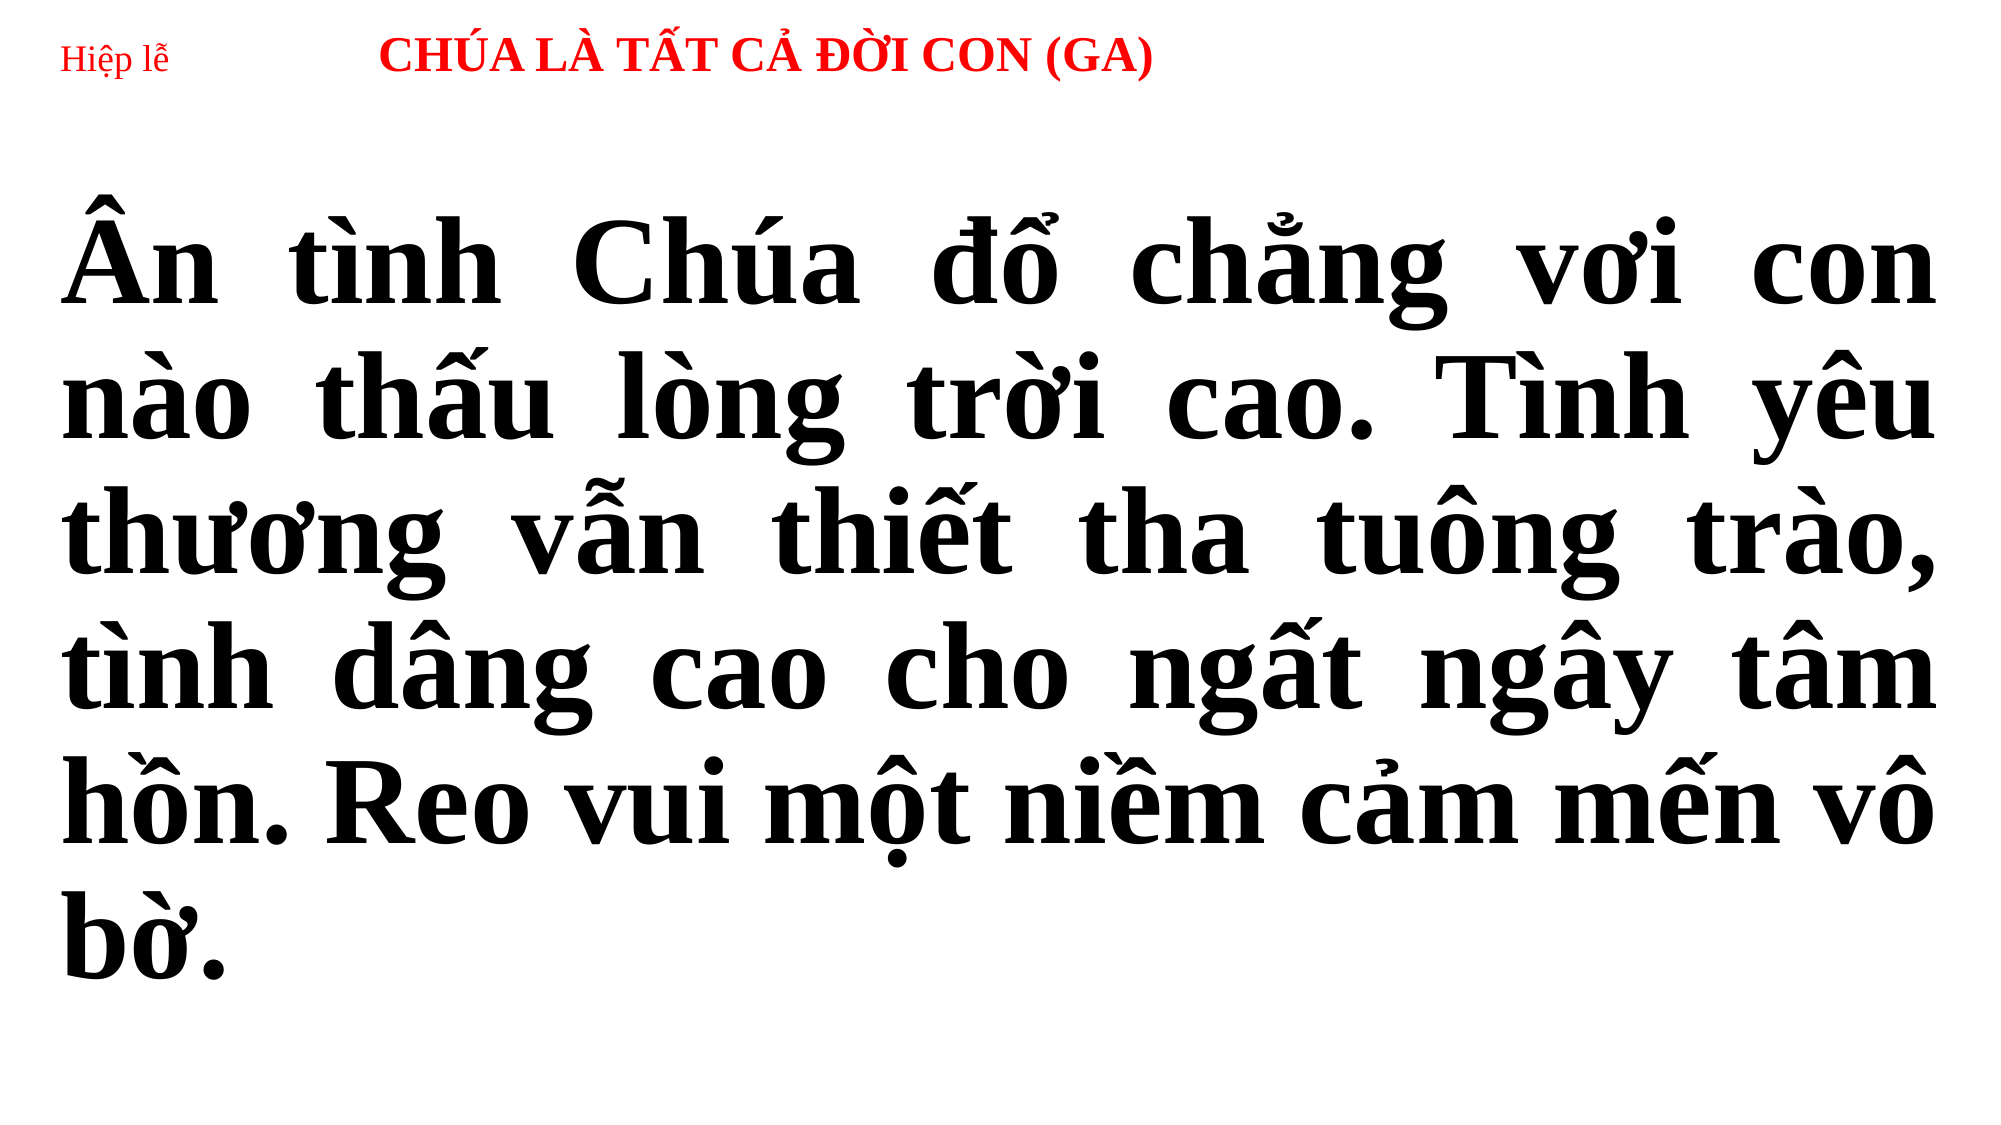

# Hiệp lễ                      CHÚA LÀ TẤT CẢ ĐỜI CON (GA)
Ân tình Chúa đổ chẳng vơi con nào thấu lòng trời cao. Tình yêu thương vẫn thiết tha tuông trào, tình dâng cao cho ngất ngây tâm hồn. Reo vui một niềm cảm mến vô bờ.